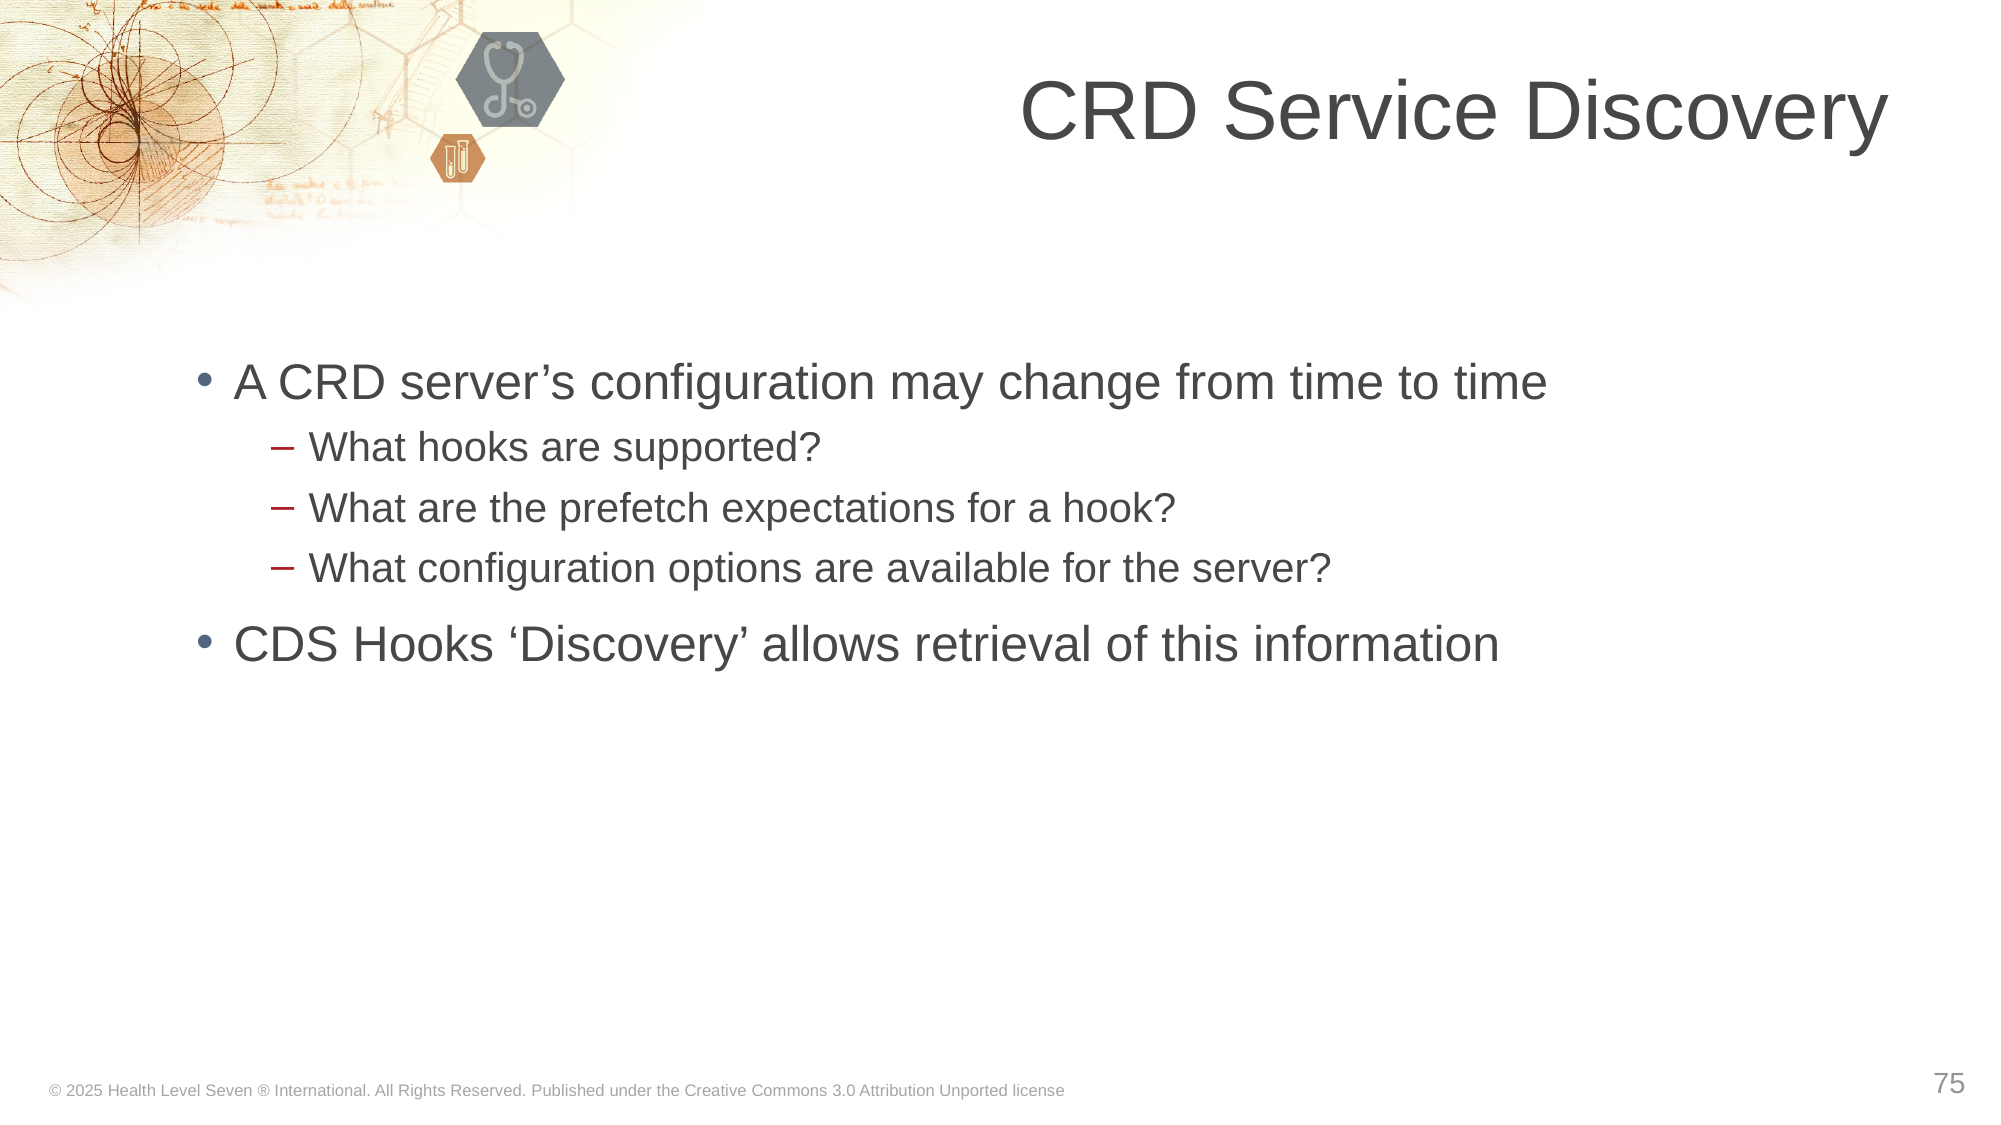

# CRD Service Discovery
A CRD server’s configuration may change from time to time
What hooks are supported?
What are the prefetch expectations for a hook?
What configuration options are available for the server?
CDS Hooks ‘Discovery’ allows retrieval of this information
75